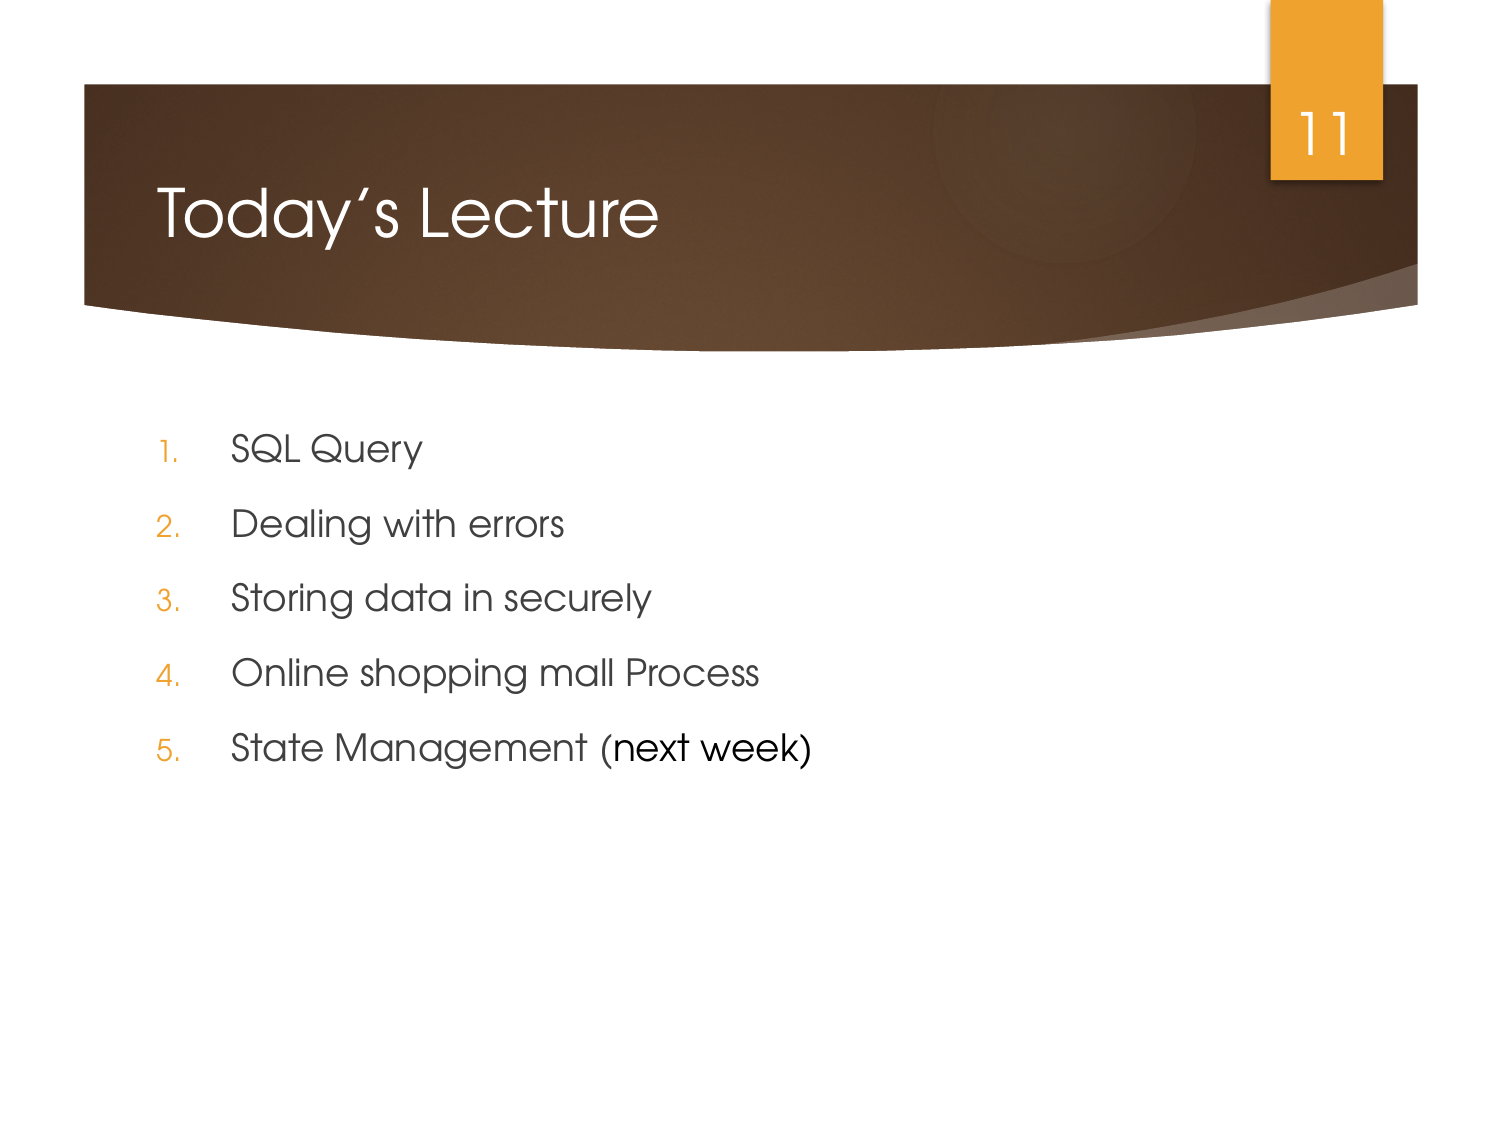

11
# Today’s Lecture
SQL Query
Dealing with errors
Storing data in securely
Online shopping mall Process
State Management (next week)